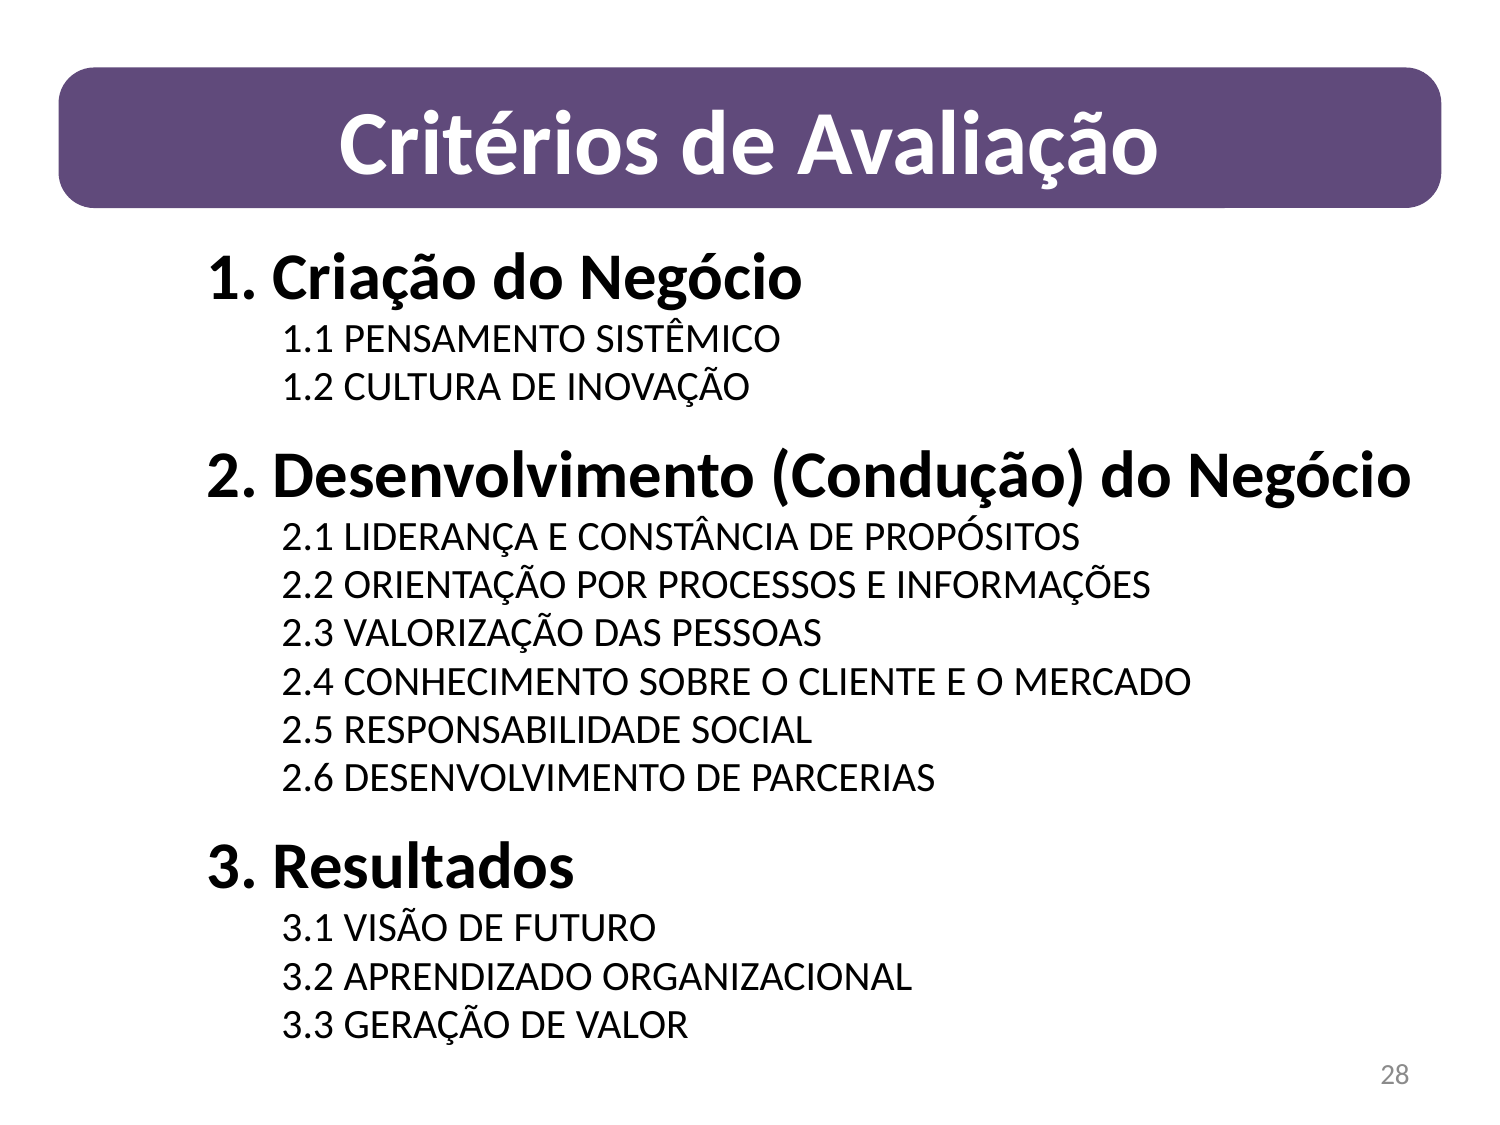

Critérios de Avaliação
1. Criação do Negócio
1.1 PENSAMENTO SISTÊMICO
1.2 CULTURA DE INOVAÇÃO

2. Desenvolvimento (Condução) do Negócio
2.1 LIDERANÇA E CONSTÂNCIA DE PROPÓSITOS
2.2 ORIENTAÇÃO POR PROCESSOS E INFORMAÇÕES
2.3 VALORIZAÇÃO DAS PESSOAS
2.4 CONHECIMENTO SOBRE O CLIENTE E O MERCADO
2.5 RESPONSABILIDADE SOCIAL
2.6 DESENVOLVIMENTO DE PARCERIAS

3. Resultados
3.1 VISÃO DE FUTURO
3.2 APRENDIZADO ORGANIZACIONAL
3.3 GERAÇÃO DE VALOR
28